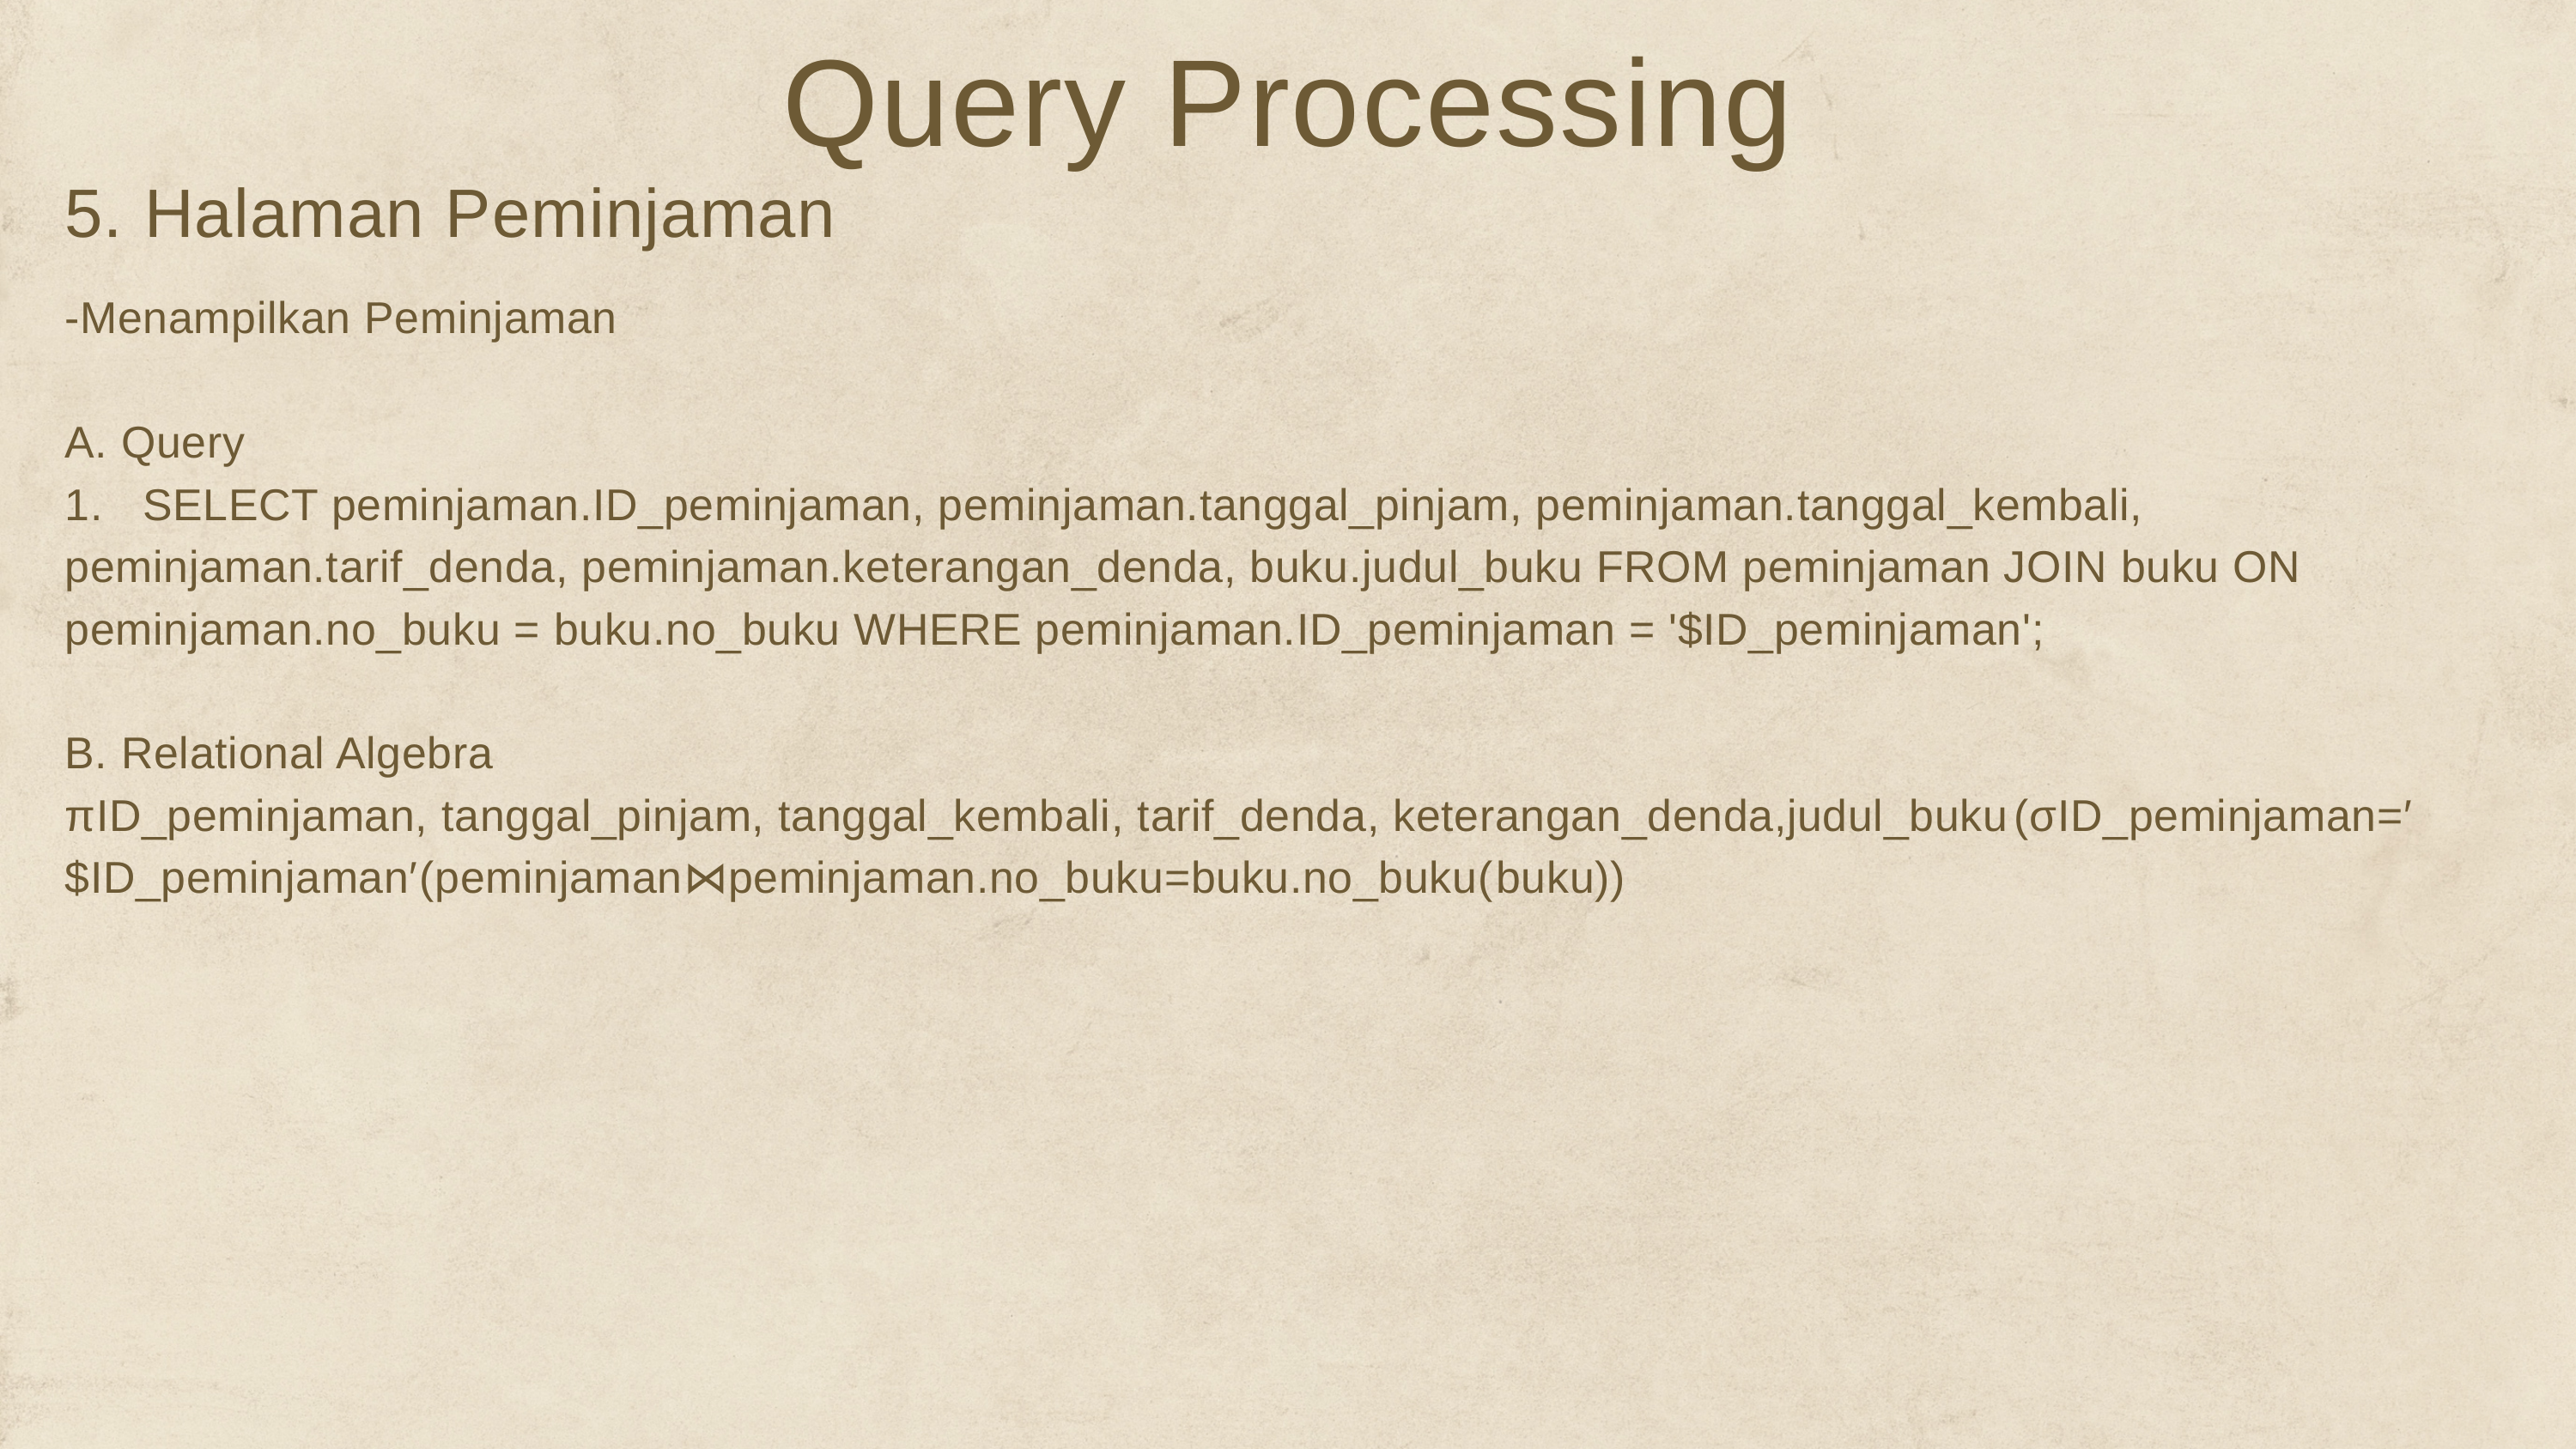

Query Processing

5. Halaman Peminjaman

-Menampilkan Peminjaman

A. Query
1.   SELECT peminjaman.ID_peminjaman, peminjaman.tanggal_pinjam, peminjaman.tanggal_kembali, peminjaman.tarif_denda, peminjaman.keterangan_denda, buku.judul_buku FROM peminjaman JOIN buku ON peminjaman.no_buku = buku.no_buku WHERE peminjaman.ID_peminjaman = '$ID_peminjaman';

B. Relational Algebra
πID_peminjaman, tanggal_pinjam, tanggal_kembali, tarif_denda, keterangan_denda,judul_buku​(σID_peminjaman=′$ID_peminjaman′​(peminjaman⋈peminjaman.no_buku=buku.no_buku(​buku))